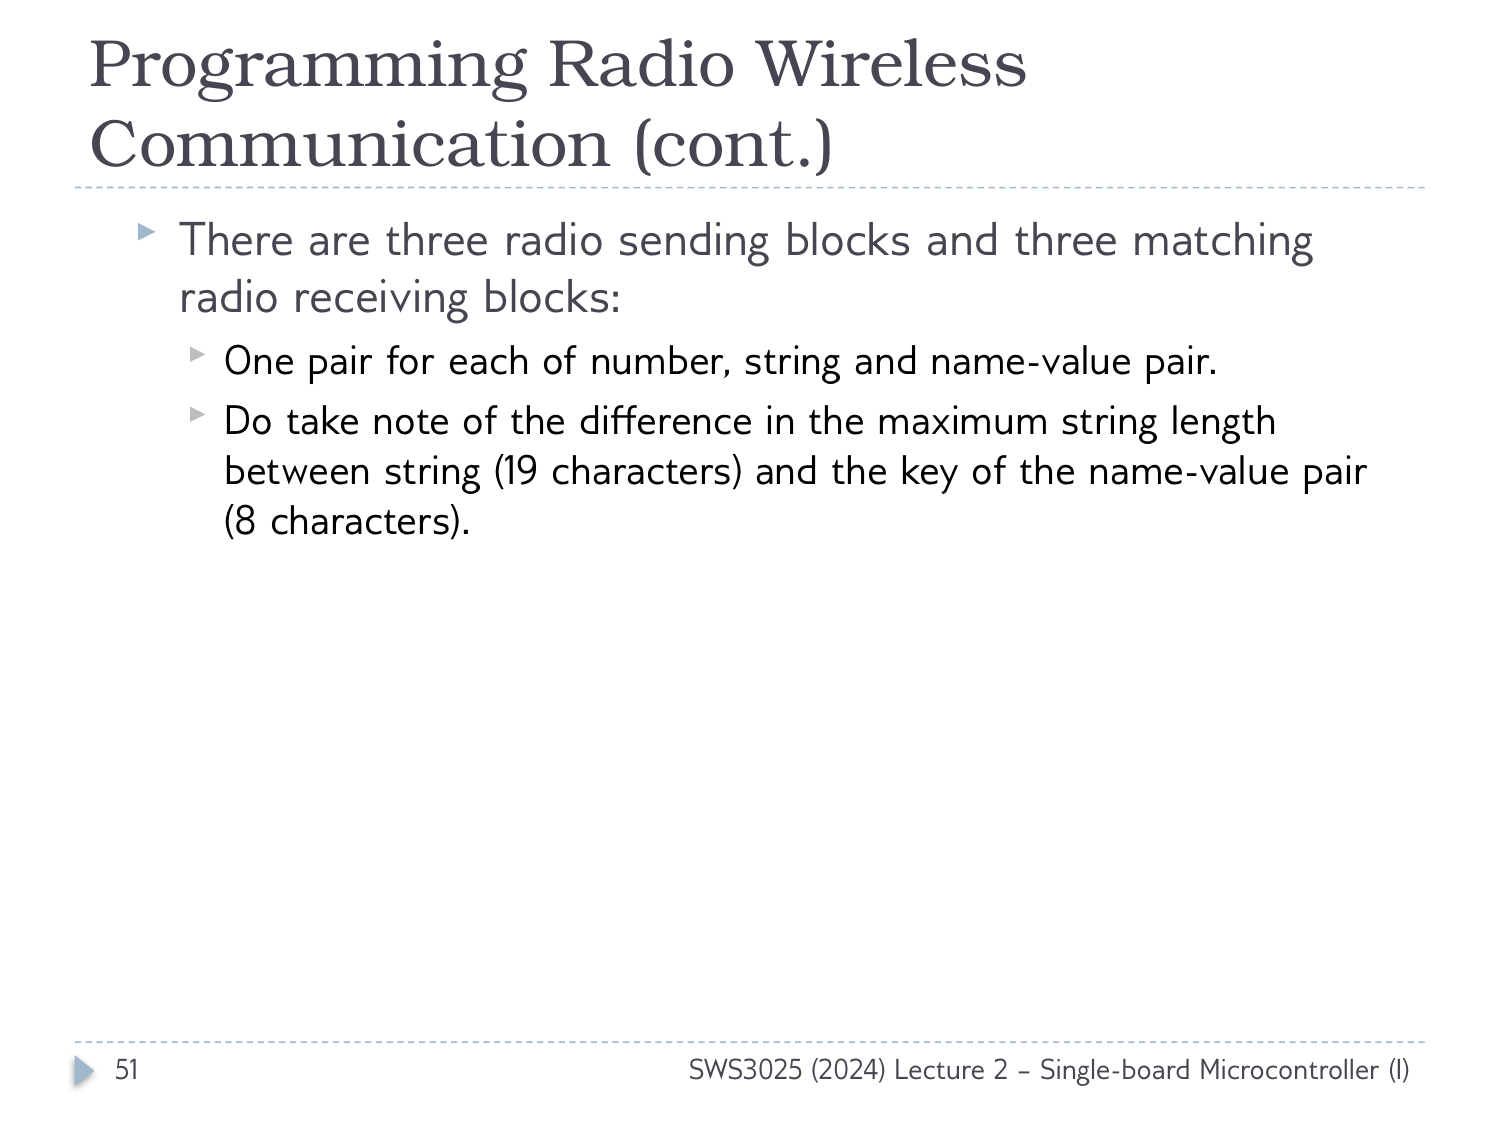

# Programming Radio Wireless Communication (cont.)
There are three radio sending blocks and three matching radio receiving blocks:
One pair for each of number, string and name-value pair.
Do take note of the difference in the maximum string length between string (19 characters) and the key of the name-value pair (8 characters).
51
SWS3025 (2024) Lecture 2 – Single-board Microcontroller (I)